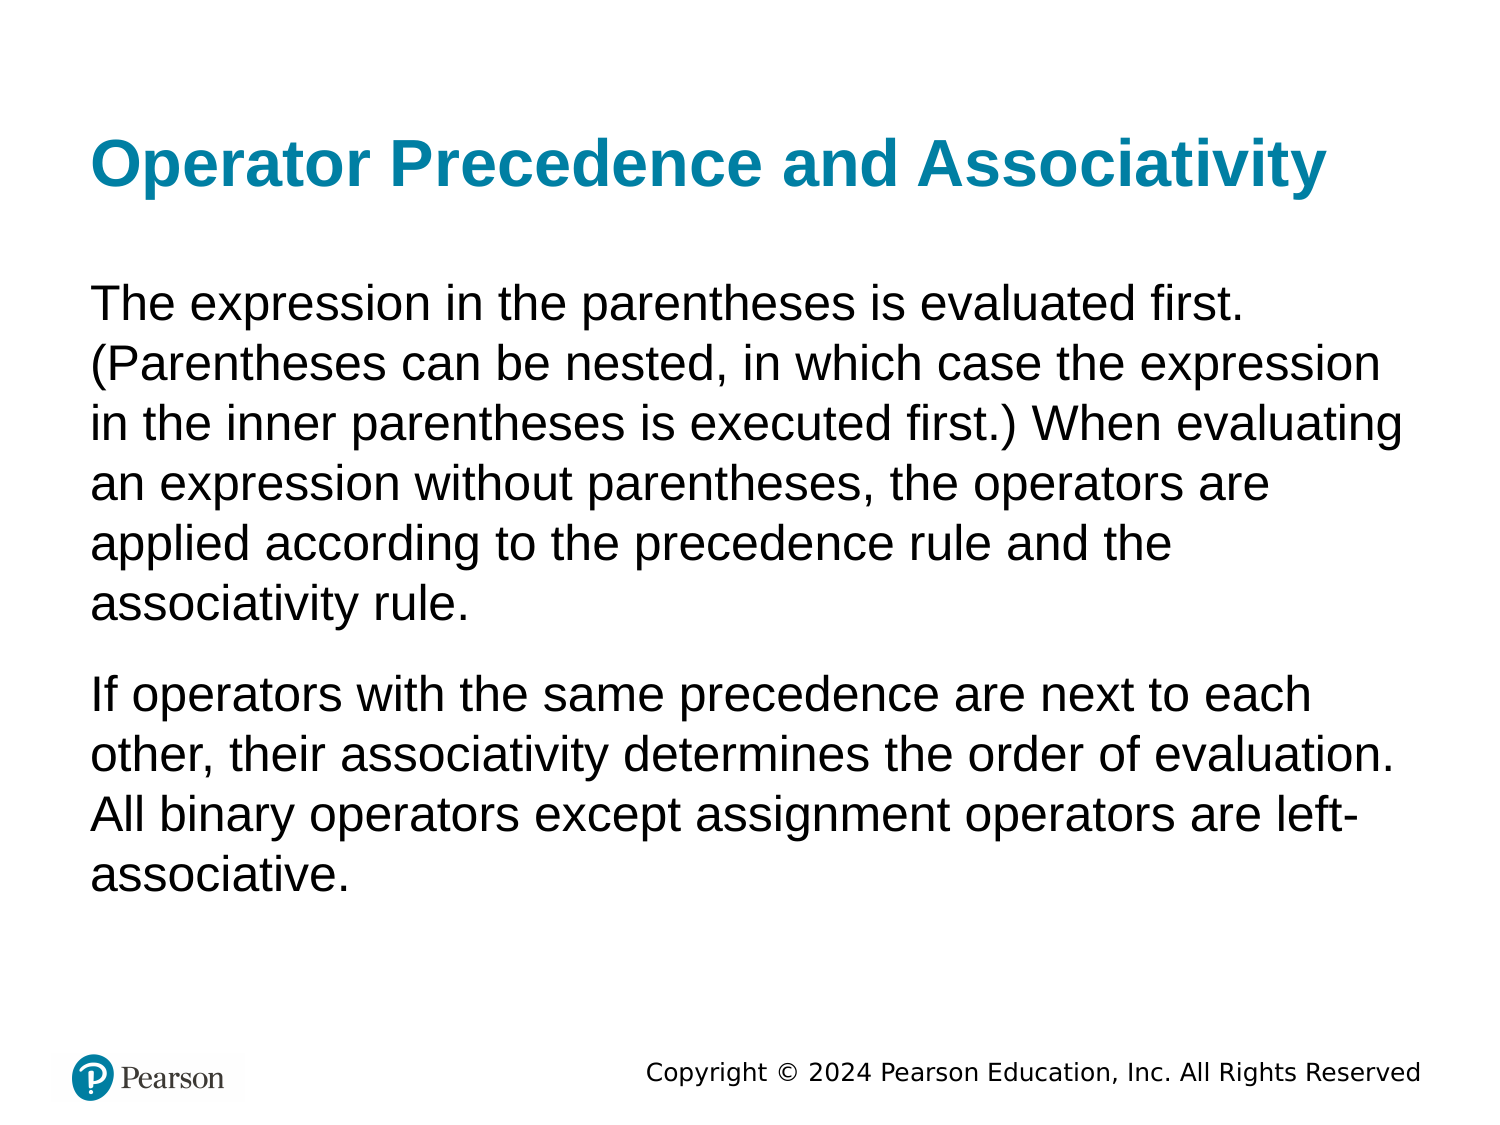

# Operator Precedence and Associativity
The expression in the parentheses is evaluated first. (Parentheses can be nested, in which case the expression in the inner parentheses is executed first.) When evaluating an expression without parentheses, the operators are applied according to the precedence rule and the associativity rule.
If operators with the same precedence are next to each other, their associativity determines the order of evaluation. All binary operators except assignment operators are left-associative.